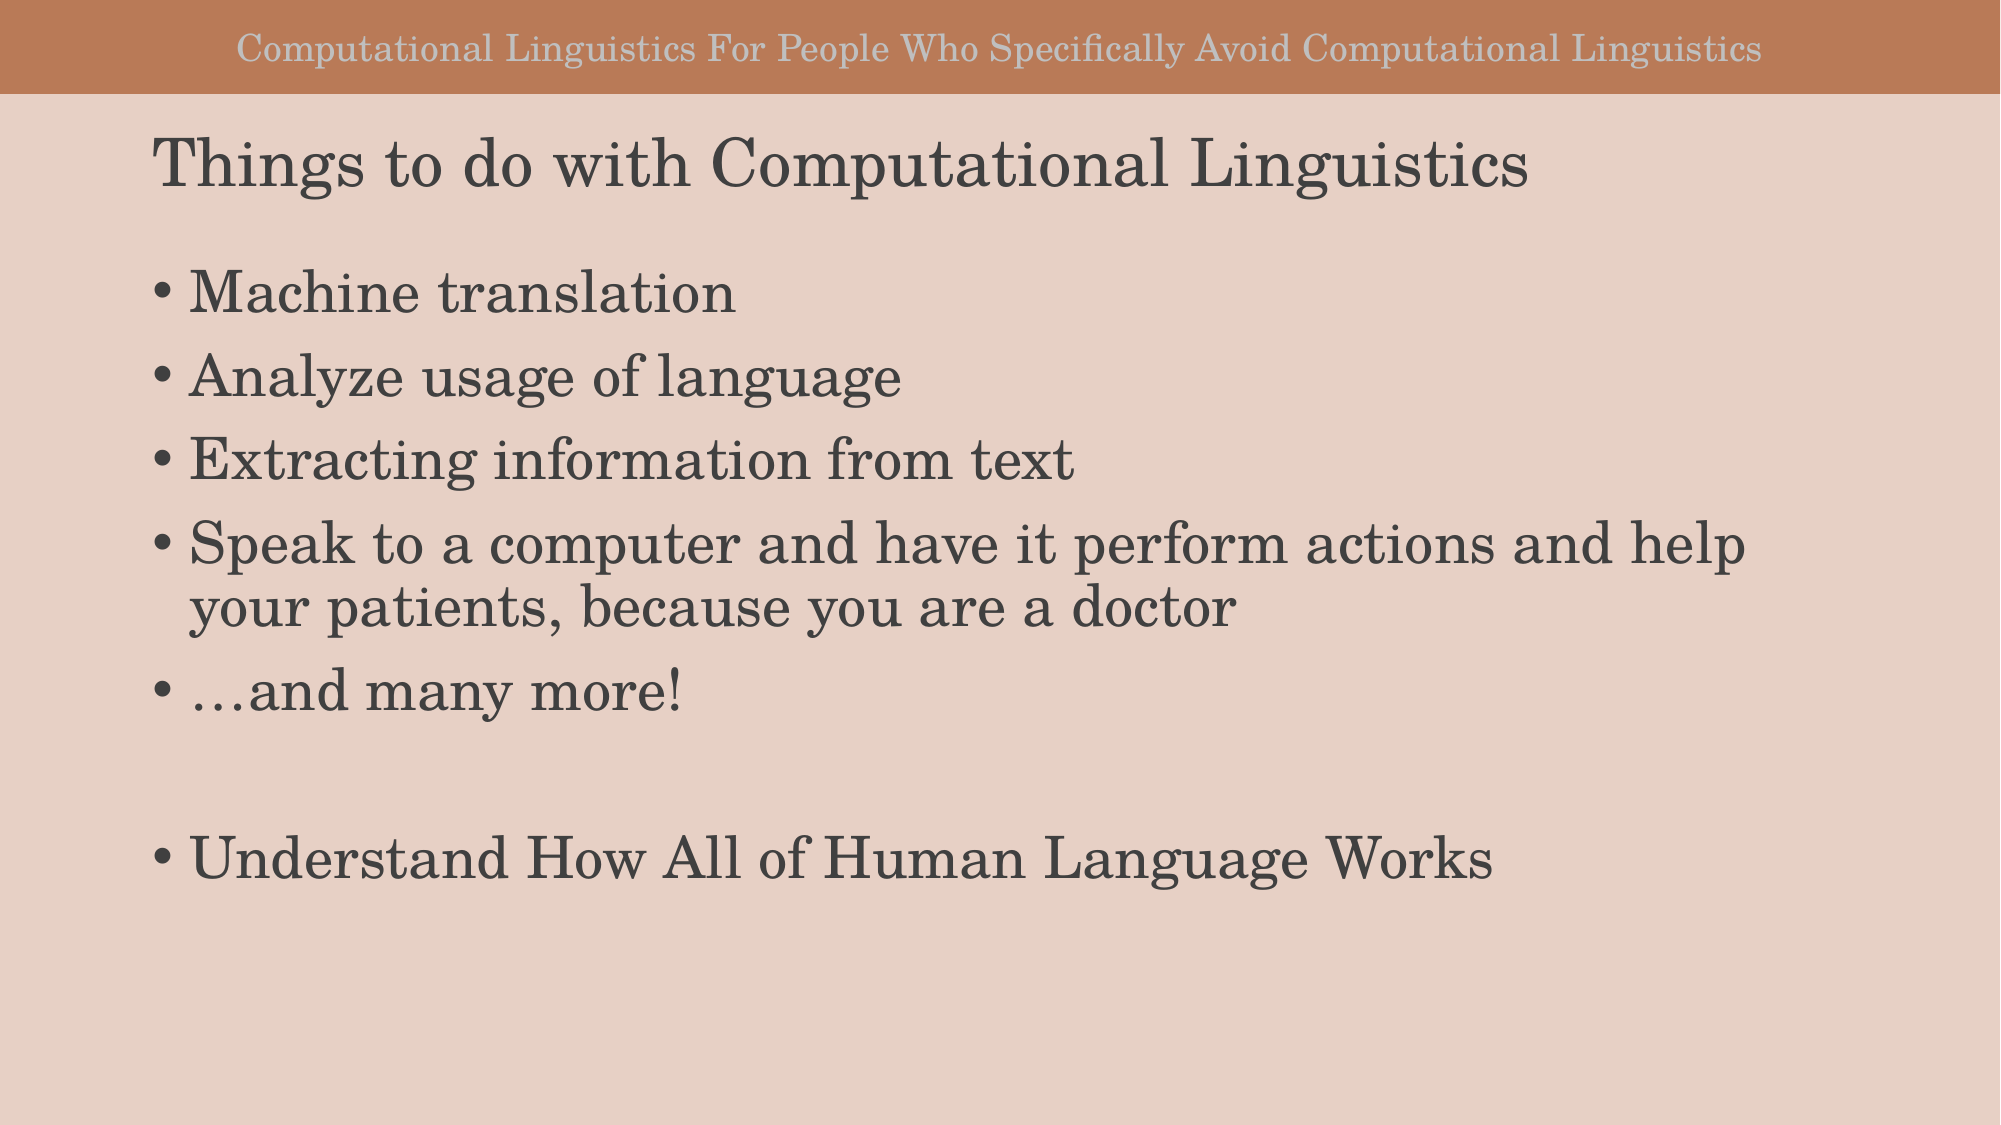

# Things to do with Computational Linguistics
Machine translation
Analyze usage of language
Extracting information from text
Speak to a computer and have it perform actions and help your patients, because you are a doctor
…and many more!

Understand How All of Human Language Works